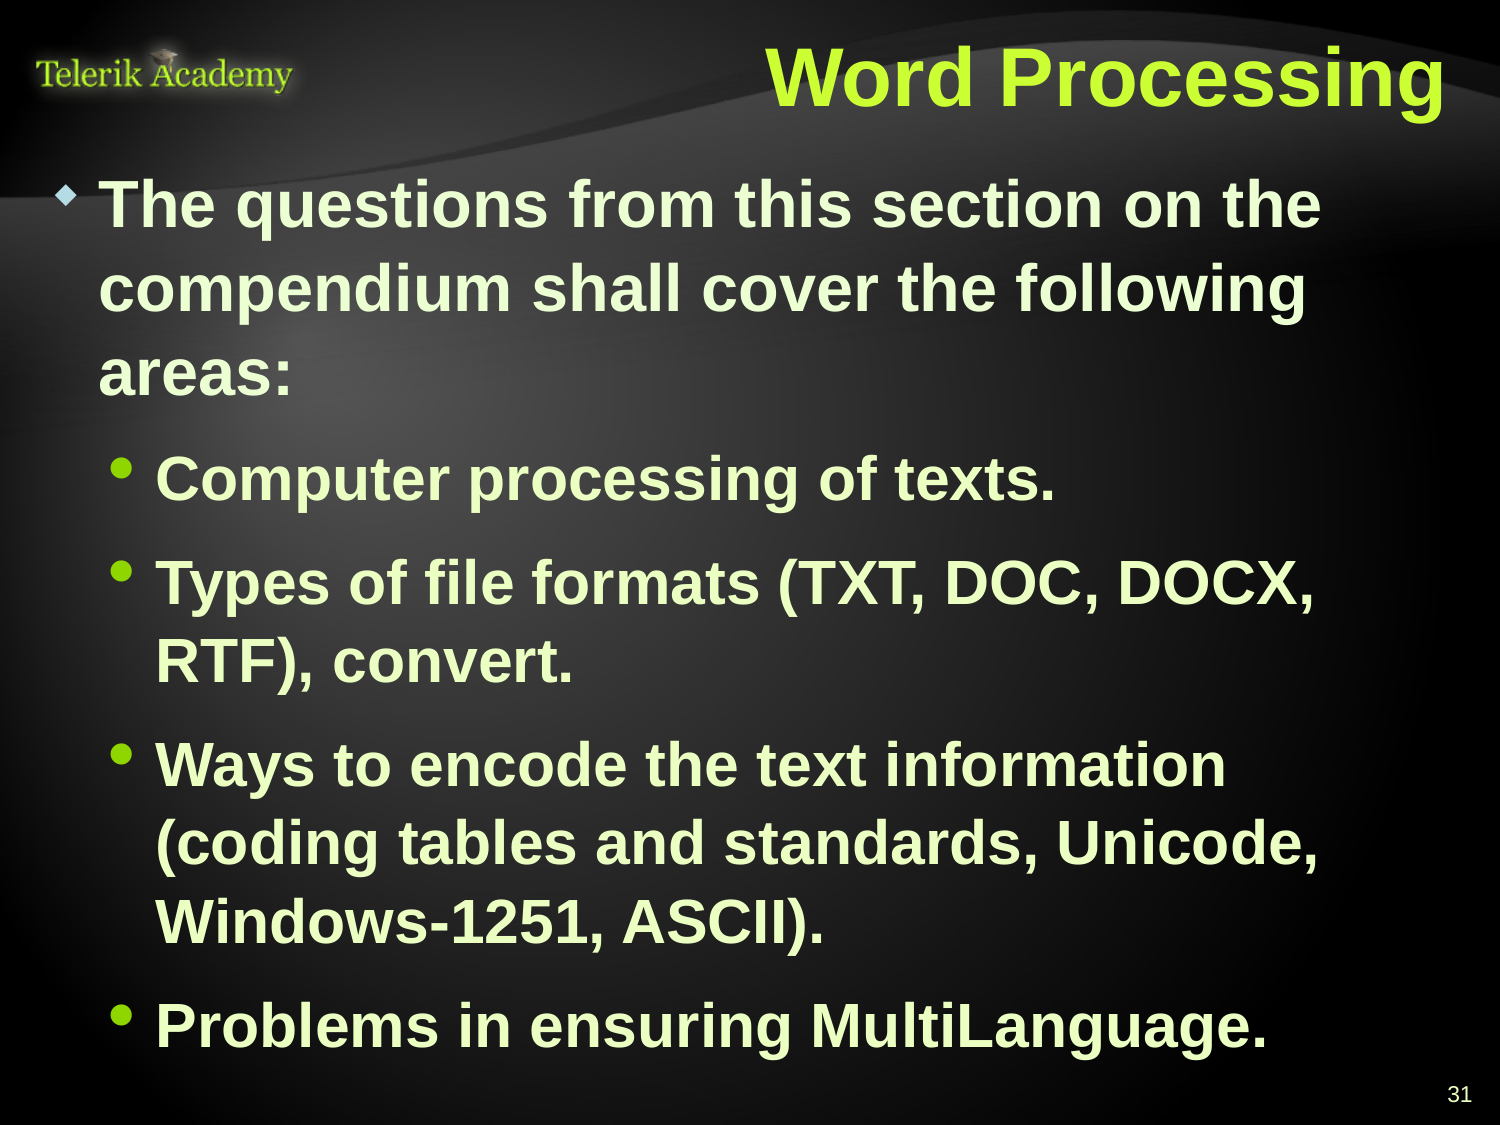

# Word Processing
The questions from this section on the compendium shall cover the following areas:
Computer processing of texts.
Types of file formats (TXT, DOC, DOCX, RTF), convert.
Ways to encode the text information (coding tables and standards, Unicode, Windows-1251, ASCII).
Problems in ensuring MultiLanguage.
31